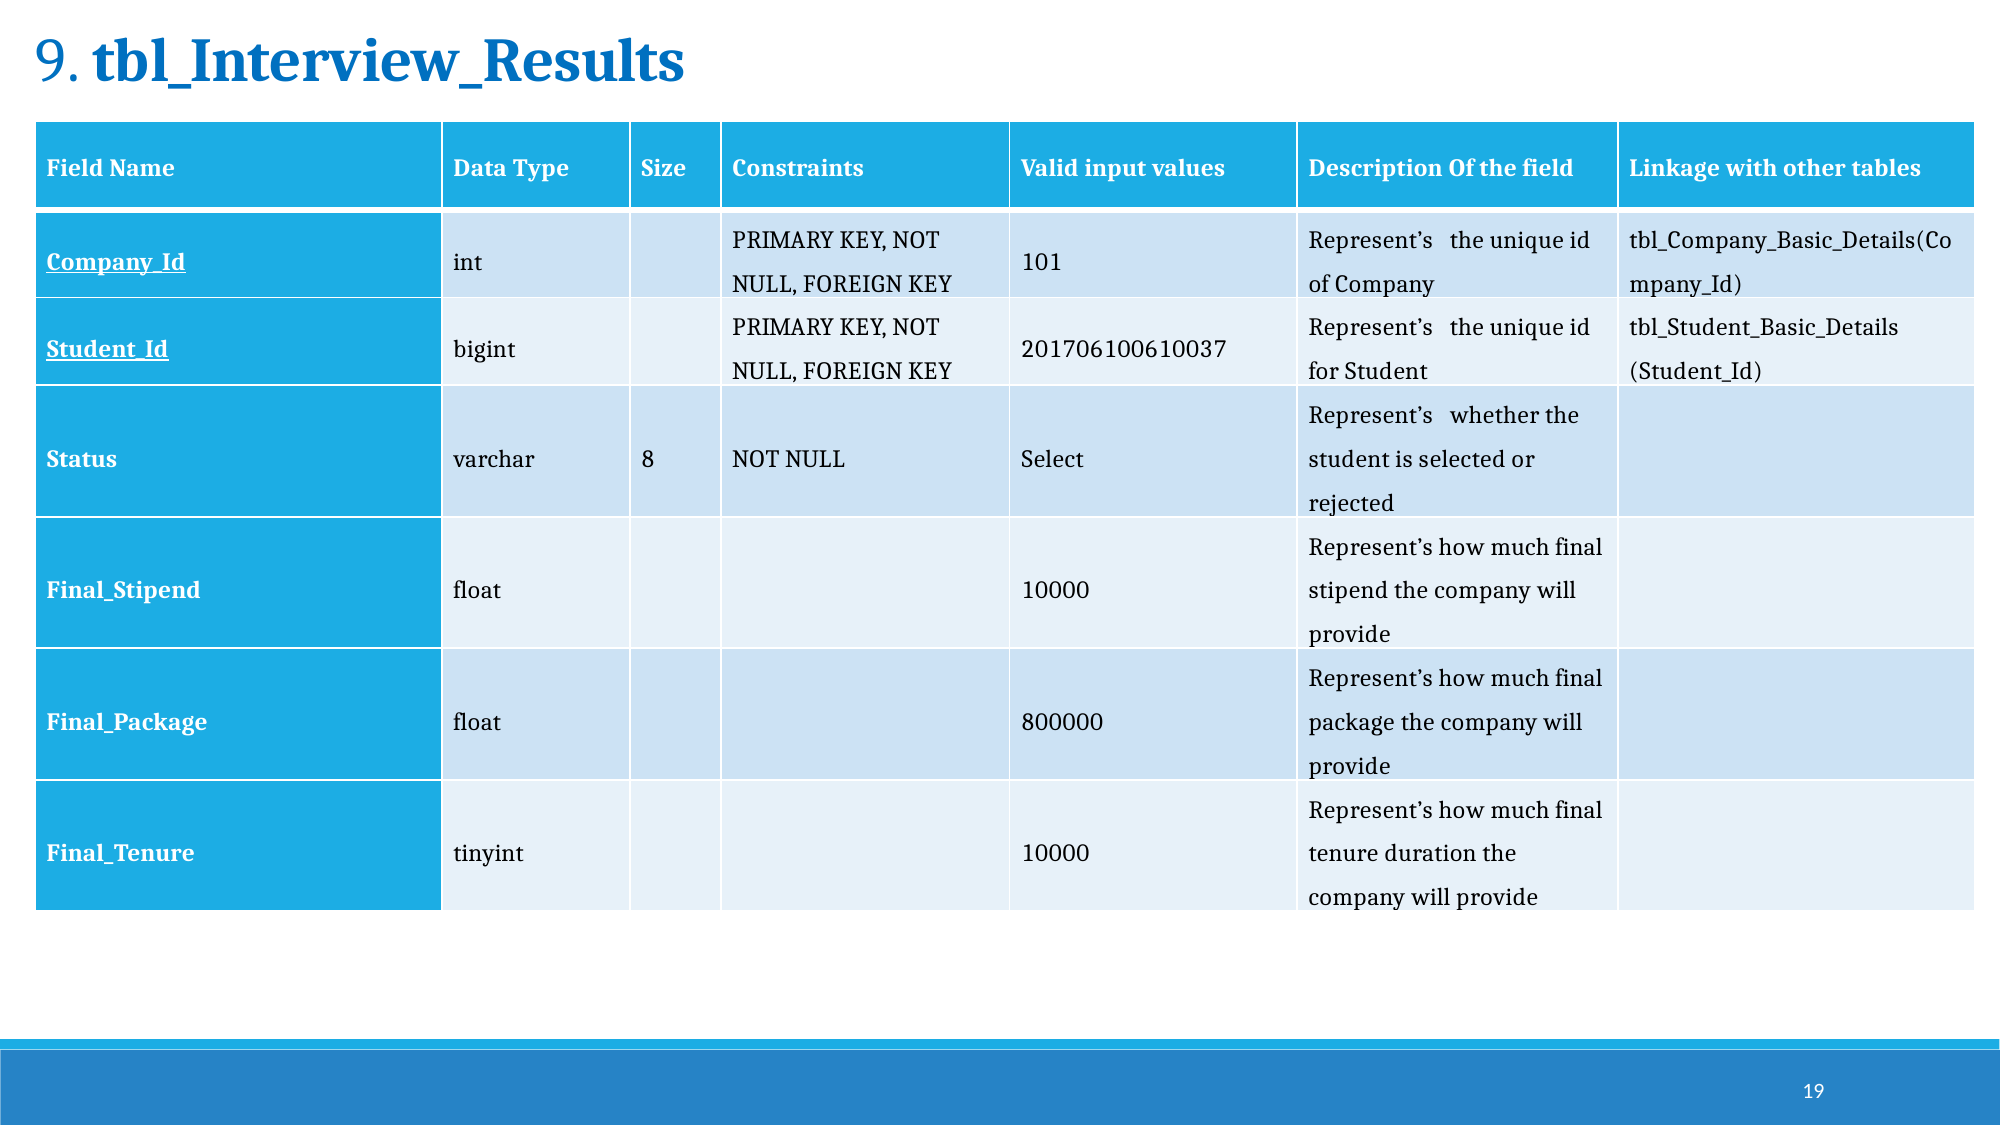

# 9. tbl_Interview_Results
| Field Name | Data Type | Size | Constraints | Valid input values | Description Of the field | Linkage with other tables |
| --- | --- | --- | --- | --- | --- | --- |
| Company\_Id | int |  | PRIMARY KEY, NOT NULL, FOREIGN KEY | 101 | Represent’s the unique id of Company | tbl\_Company\_Basic\_Details(Company\_Id) |
| Student\_Id | bigint |  | PRIMARY KEY, NOT NULL, FOREIGN KEY | 201706100610037 | Represent’s the unique id for Student | tbl\_Student\_Basic\_Details (Student\_Id) |
| Status | varchar | 8 | NOT NULL | Select | Represent’s whether the student is selected or rejected |  |
| Final\_Stipend | float |  |  | 10000 | Represent’s how much final stipend the company will provide |  |
| Final\_Package | float |  |  | 800000 | Represent’s how much final package the company will provide |  |
| Final\_Tenure | tinyint |  |  | 10000 | Represent’s how much final tenure duration the company will provide |  |
19